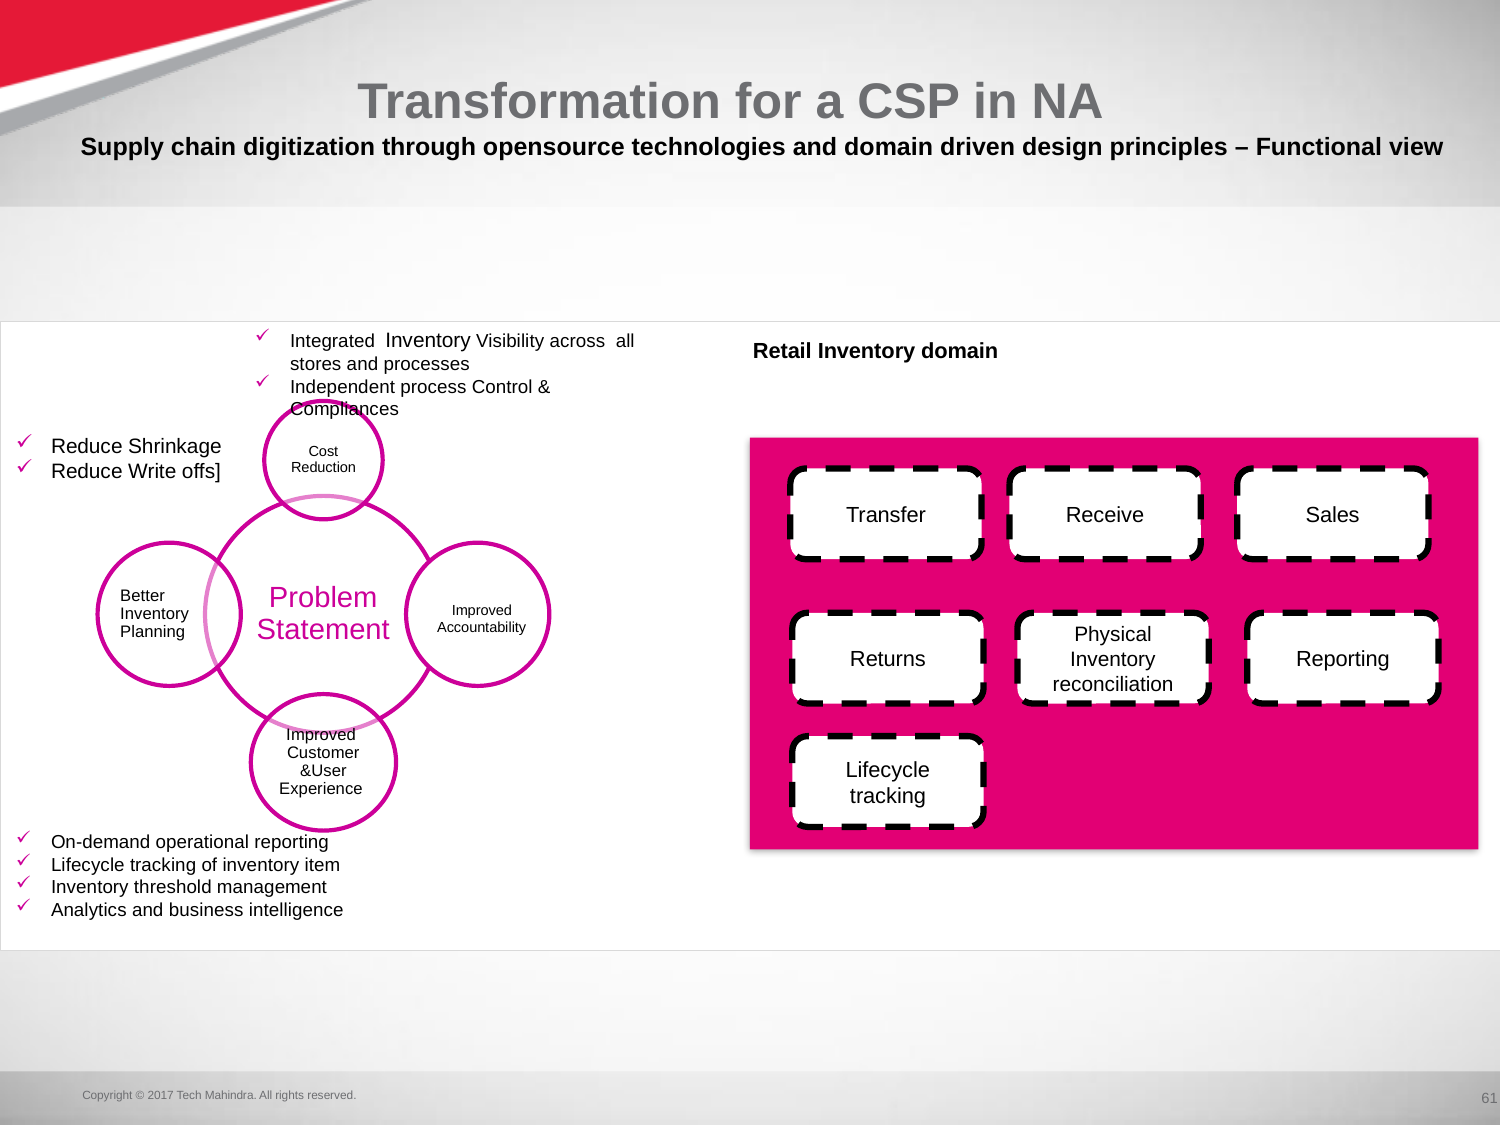

Transformation for a CSP in NA
# Supply chain digitization through opensource technologies and domain driven design principles – Functional view

Integrated  Inventory Visibility across  all stores and processes
Independent process Control & Compliances

Retail Inventory domain
Problem Statement
Cost Reduction

Improved  Customer &User Experience
Better Inventory Planning
Reduce Shrinkage
Reduce Write offs]

Transfer
Receive
Sales
Reporting
Returns
Physical Inventory reconciliation
Lifecycle tracking
Improved Accountability
On-demand operational reporting
Lifecycle tracking of inventory item
Inventory threshold management
Analytics and business intelligence